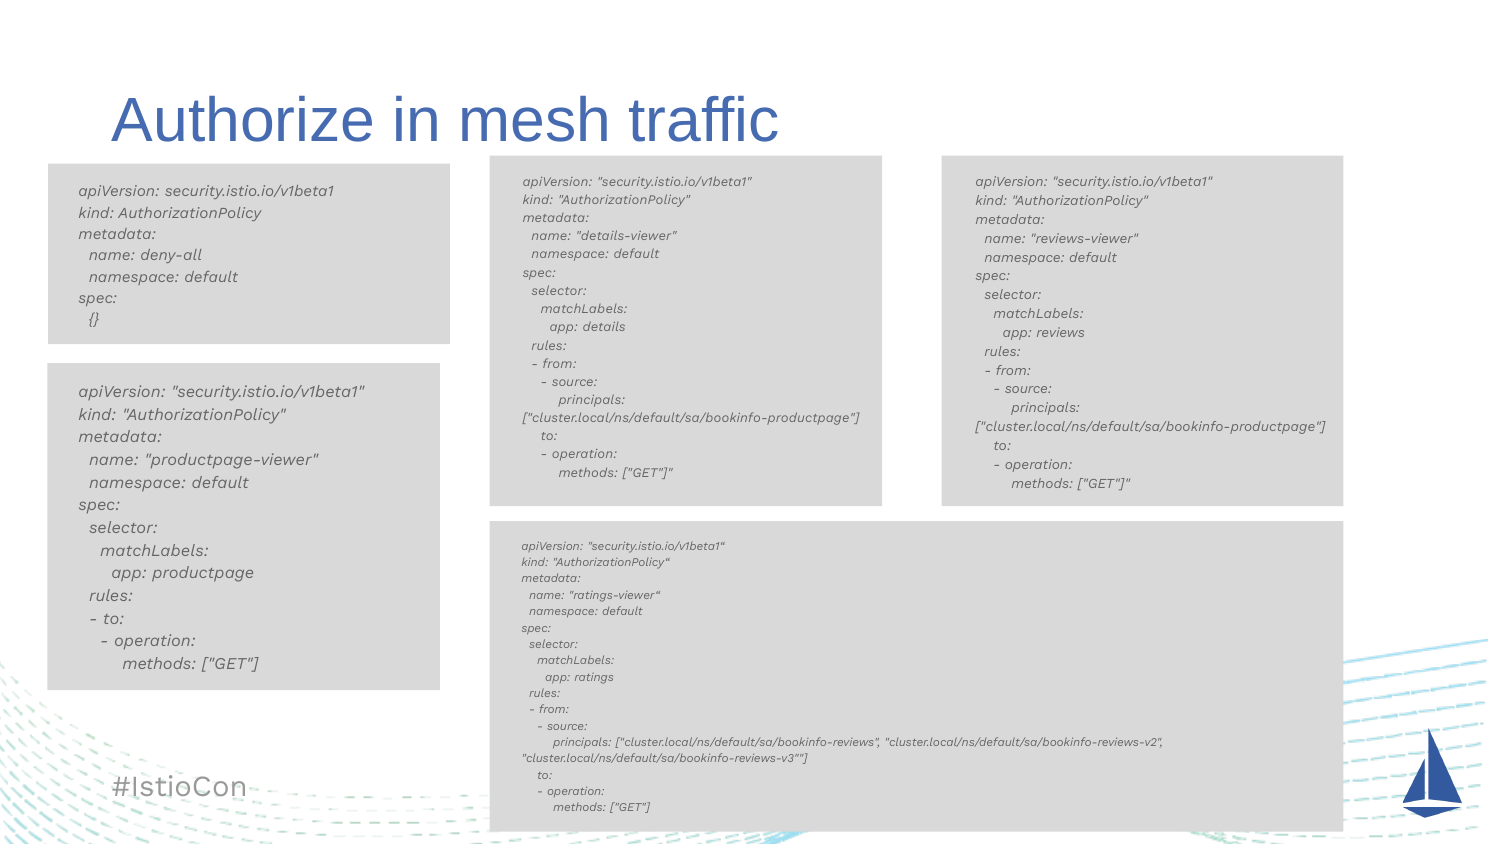

# Authorize in mesh traffic
apiVersion: "security.istio.io/v1beta1"
kind: "AuthorizationPolicy"
metadata:
  name: "details-viewer"
  namespace: default
spec:
  selector:
    matchLabels:
      app: details
  rules:
  - from:
    - source:
        principals: ["cluster.local/ns/default/sa/bookinfo-productpage"]
    to:
    - operation:
        methods: ["GET"]"
apiVersion: "security.istio.io/v1beta1"
kind: "AuthorizationPolicy"
metadata:
  name: "reviews-viewer"
  namespace: default
spec:
  selector:
    matchLabels:
      app: reviews
  rules:
  - from:
    - source:
        principals: ["cluster.local/ns/default/sa/bookinfo-productpage"]
    to:
    - operation:
        methods: ["GET"]"
apiVersion: security.istio.io/v1beta1
kind: AuthorizationPolicy
metadata:
  name: deny-all
  namespace: default
spec:
  {}
apiVersion: "security.istio.io/v1beta1"
kind: "AuthorizationPolicy"
metadata:
  name: "productpage-viewer"
  namespace: default
spec:
  selector:
    matchLabels:
      app: productpage
  rules:
  - to:
    - operation:
        methods: ["GET"]
apiVersion: "security.istio.io/v1beta1“
kind: "AuthorizationPolicy“
metadata:
  name: "ratings-viewer“
  namespace: default
spec:
  selector:
    matchLabels:
      app: ratings
  rules:
  - from:
    - source:
        principals: ["cluster.local/ns/default/sa/bookinfo-reviews", "cluster.local/ns/default/sa/bookinfo-reviews-v2", "cluster.local/ns/default/sa/bookinfo-reviews-v3""]
    to:
    - operation:
        methods: ["GET"]